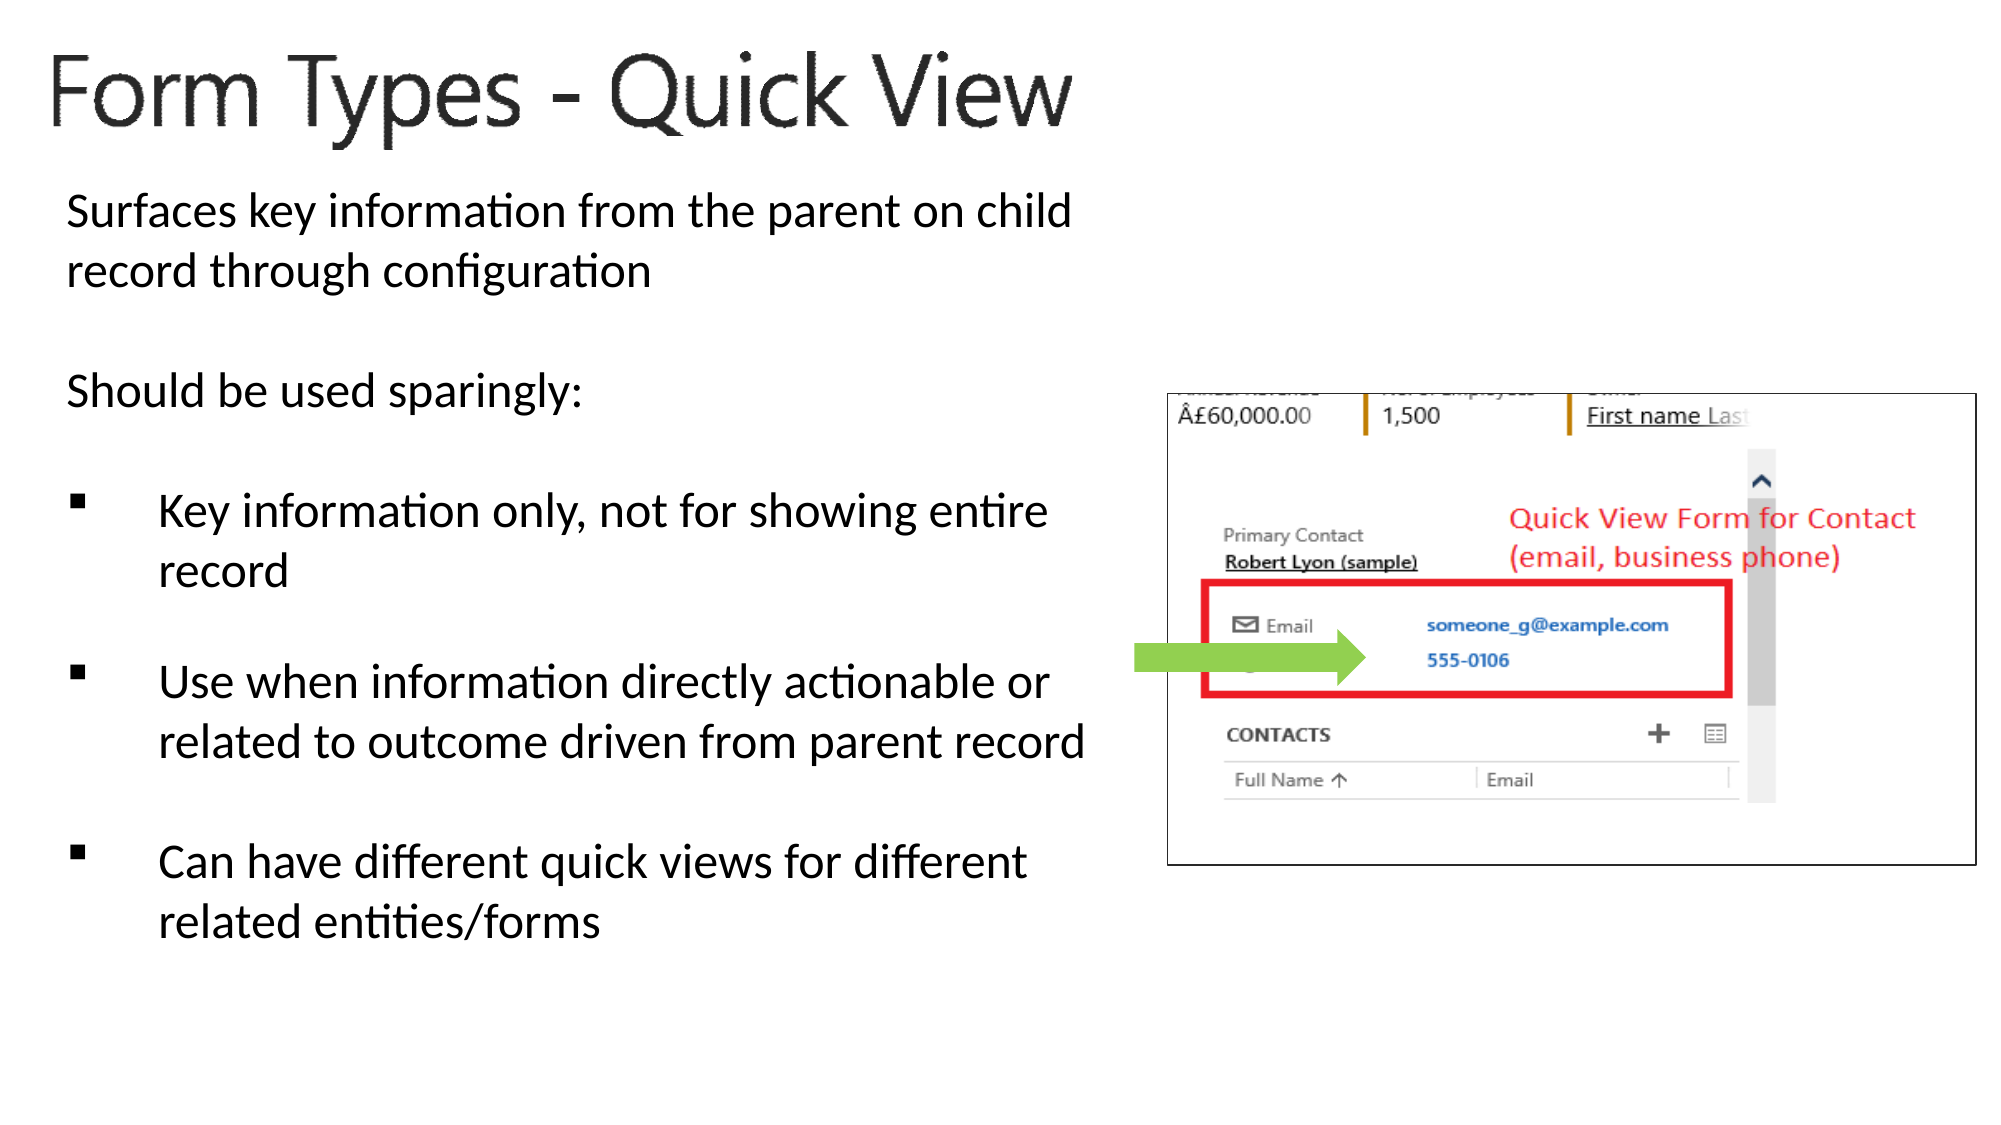

Surfaces key information from the parent on child  record through configuration
Should be used sparingly:
Key information only, not for showing entire  record

Use when information directly actionable or  related to outcome driven from parent record
Can have different quick views for different  related entities/forms